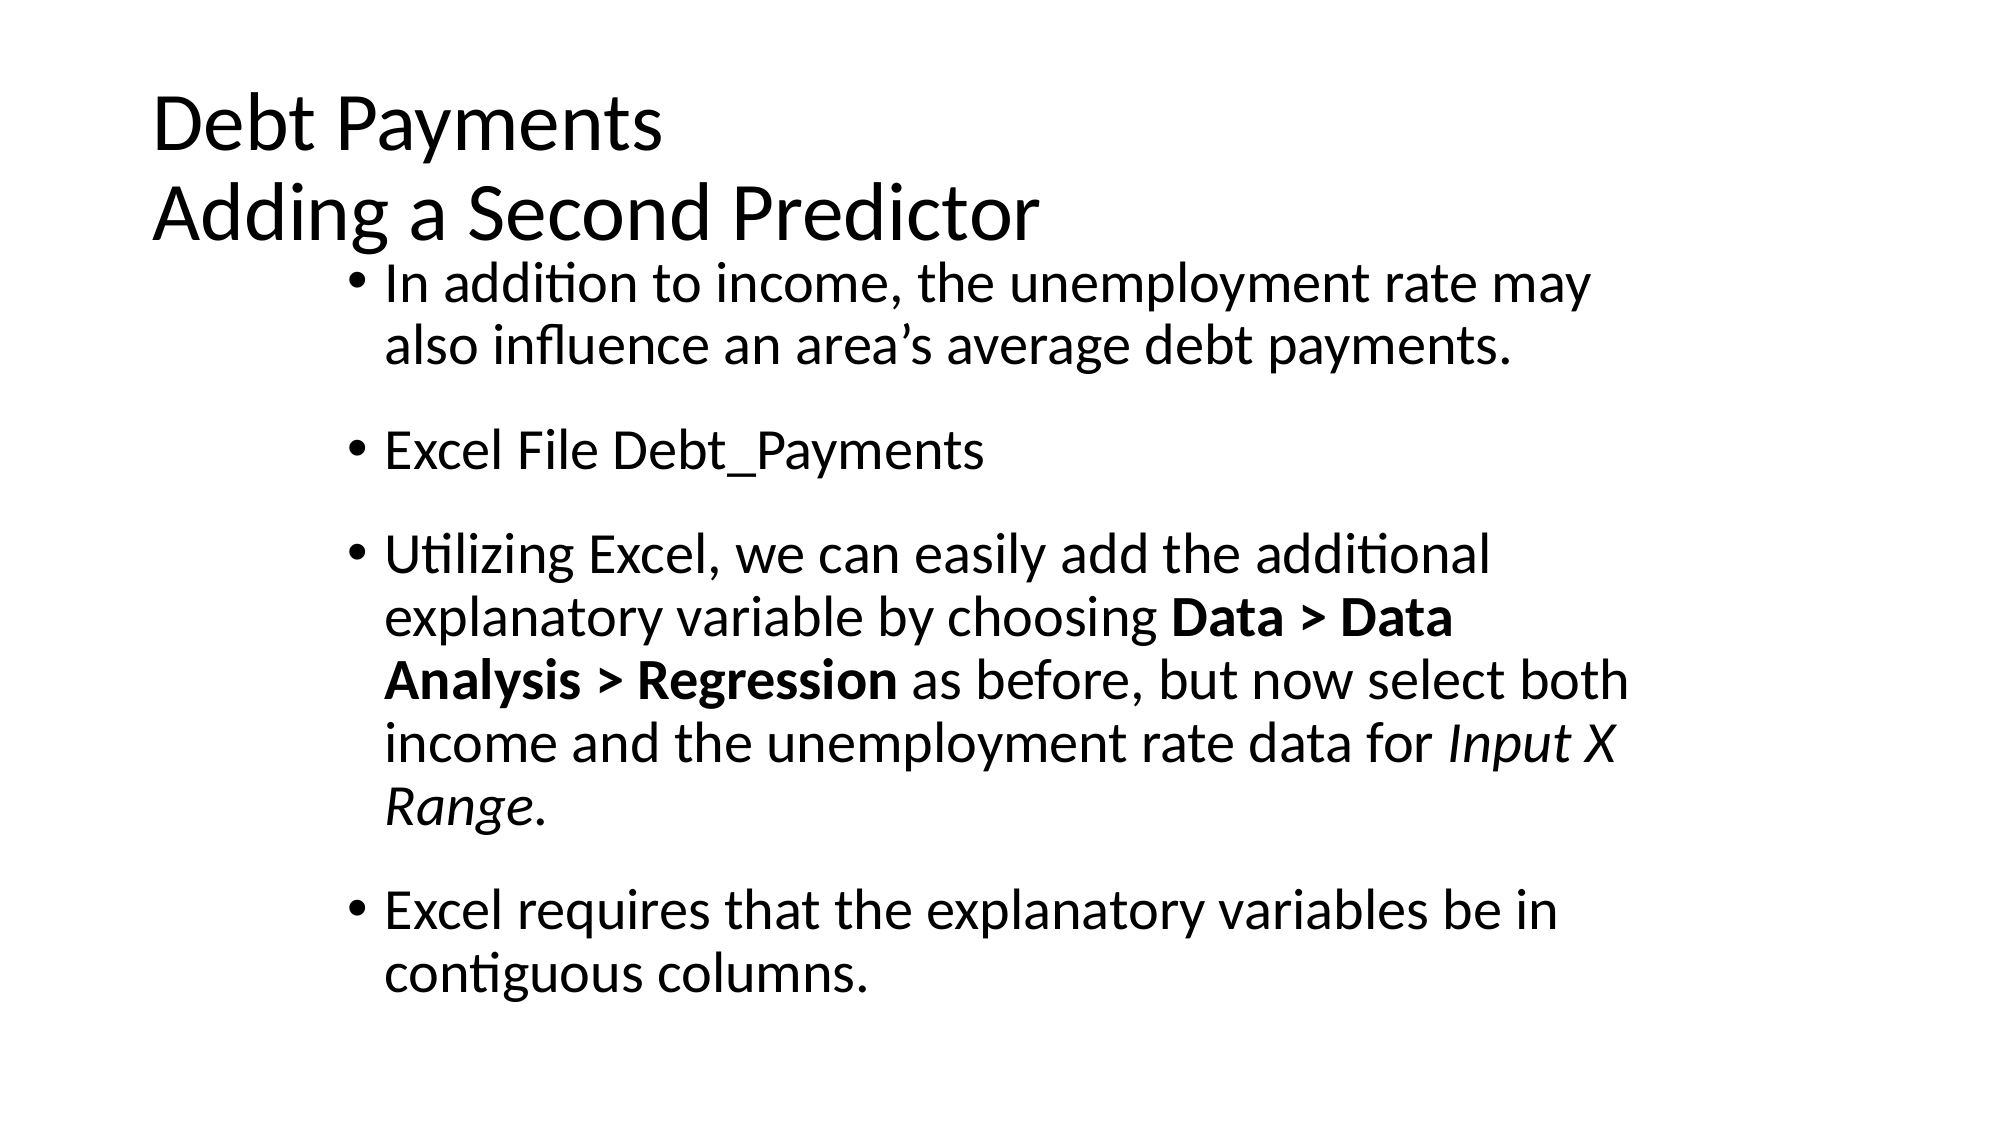

# Debt Payments Adding a Second Predictor
In addition to income, the unemployment rate may also influence an area’s average debt payments.
Excel File Debt_Payments
Utilizing Excel, we can easily add the additional explanatory variable by choosing Data > Data Analysis > Regression as before, but now select both income and the unemployment rate data for Input X Range.
Excel requires that the explanatory variables be in contiguous columns.

LO 14.4